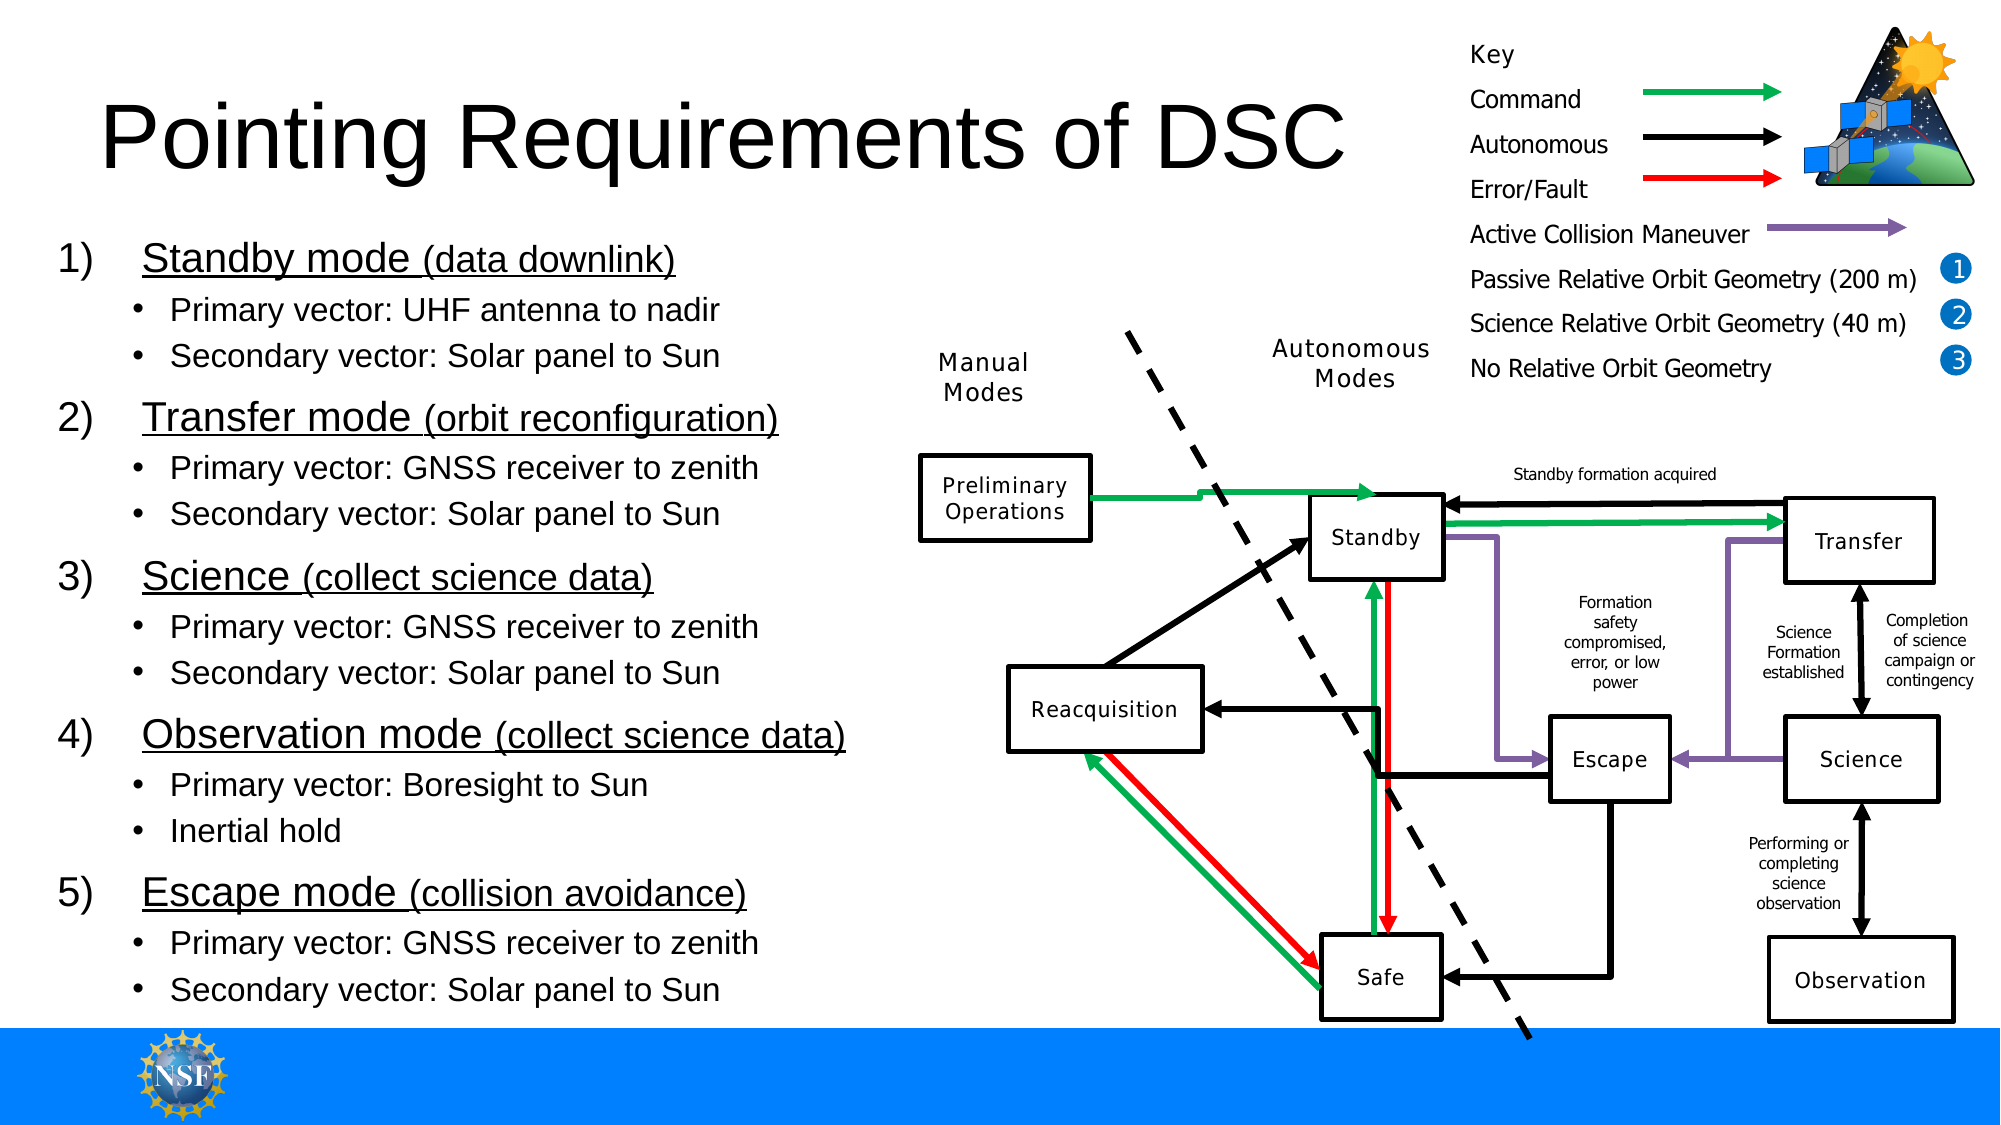

Key
Command
Autonomous
Error/Fault
Active Collision Maneuver
Passive Relative Orbit Geometry (200 m)
Science Relative Orbit Geometry (40 m)
No Relative Orbit Geometry
1
2
3
# Pointing Requirements of DSC
Standby mode (data downlink)
Primary vector: UHF antenna to nadir
Secondary vector: Solar panel to Sun
Transfer mode (orbit reconfiguration)
Primary vector: GNSS receiver to zenith
Secondary vector: Solar panel to Sun
Science (collect science data)
Primary vector: GNSS receiver to zenith
Secondary vector: Solar panel to Sun
Observation mode (collect science data)
Primary vector: Boresight to Sun
Inertial hold
Escape mode (collision avoidance)
Primary vector: GNSS receiver to zenith
Secondary vector: Solar panel to Sun

Autonomous
Modes
Manual
Modes
Preliminary Operations
Standby
Transfer
Formation safety compromised, error, or low power
Completion
of science campaign or contingency
Science Formation established
Reacquisition
Escape
Science
Performing or completing science observation
Safe
Observation
Standby formation acquired